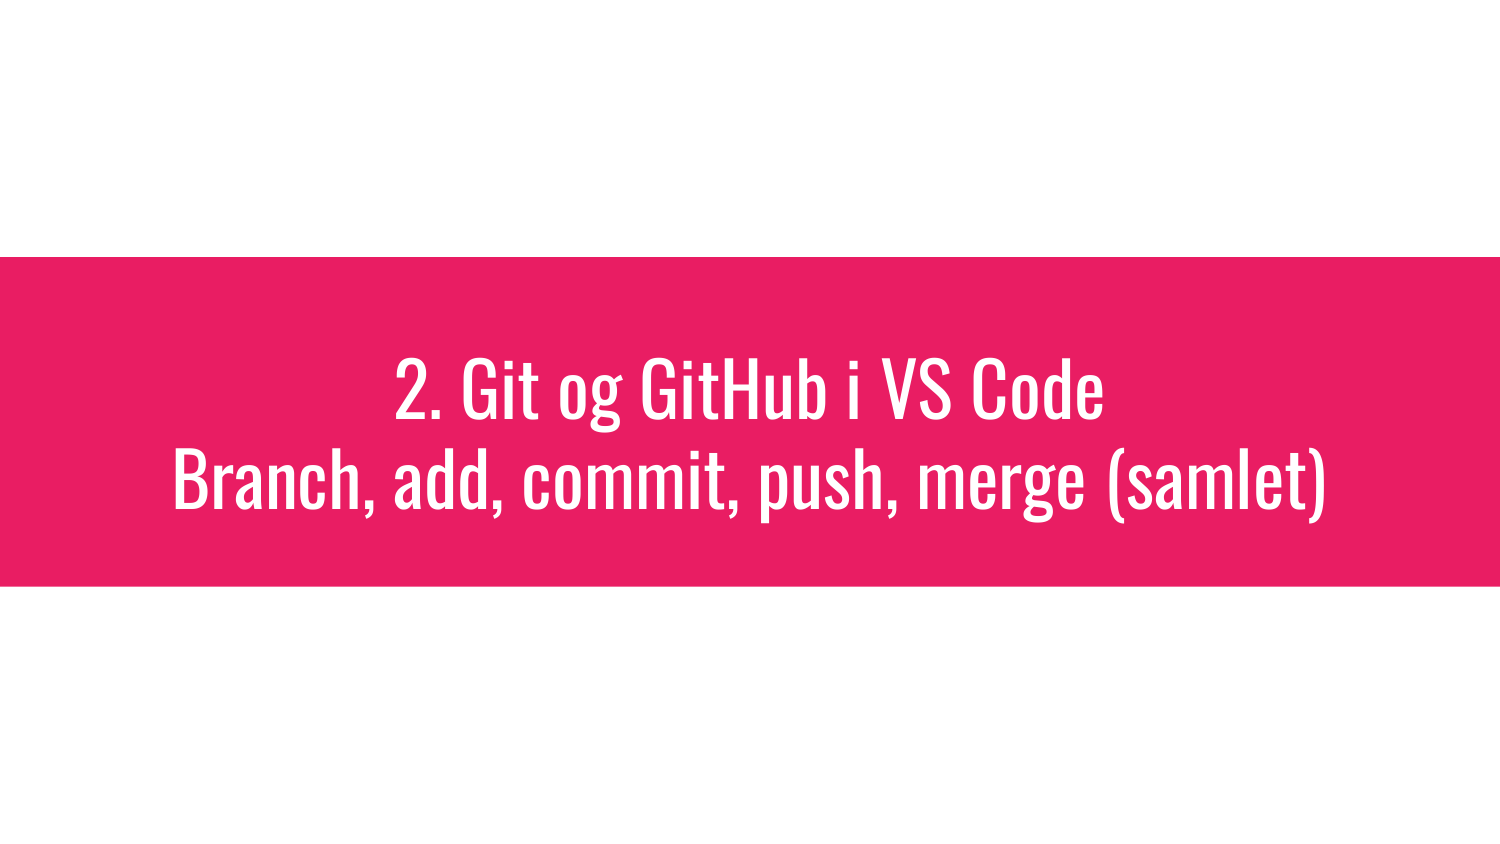

# 2. Git og GitHub i VS Code Branch, add, commit, push, merge (samlet)